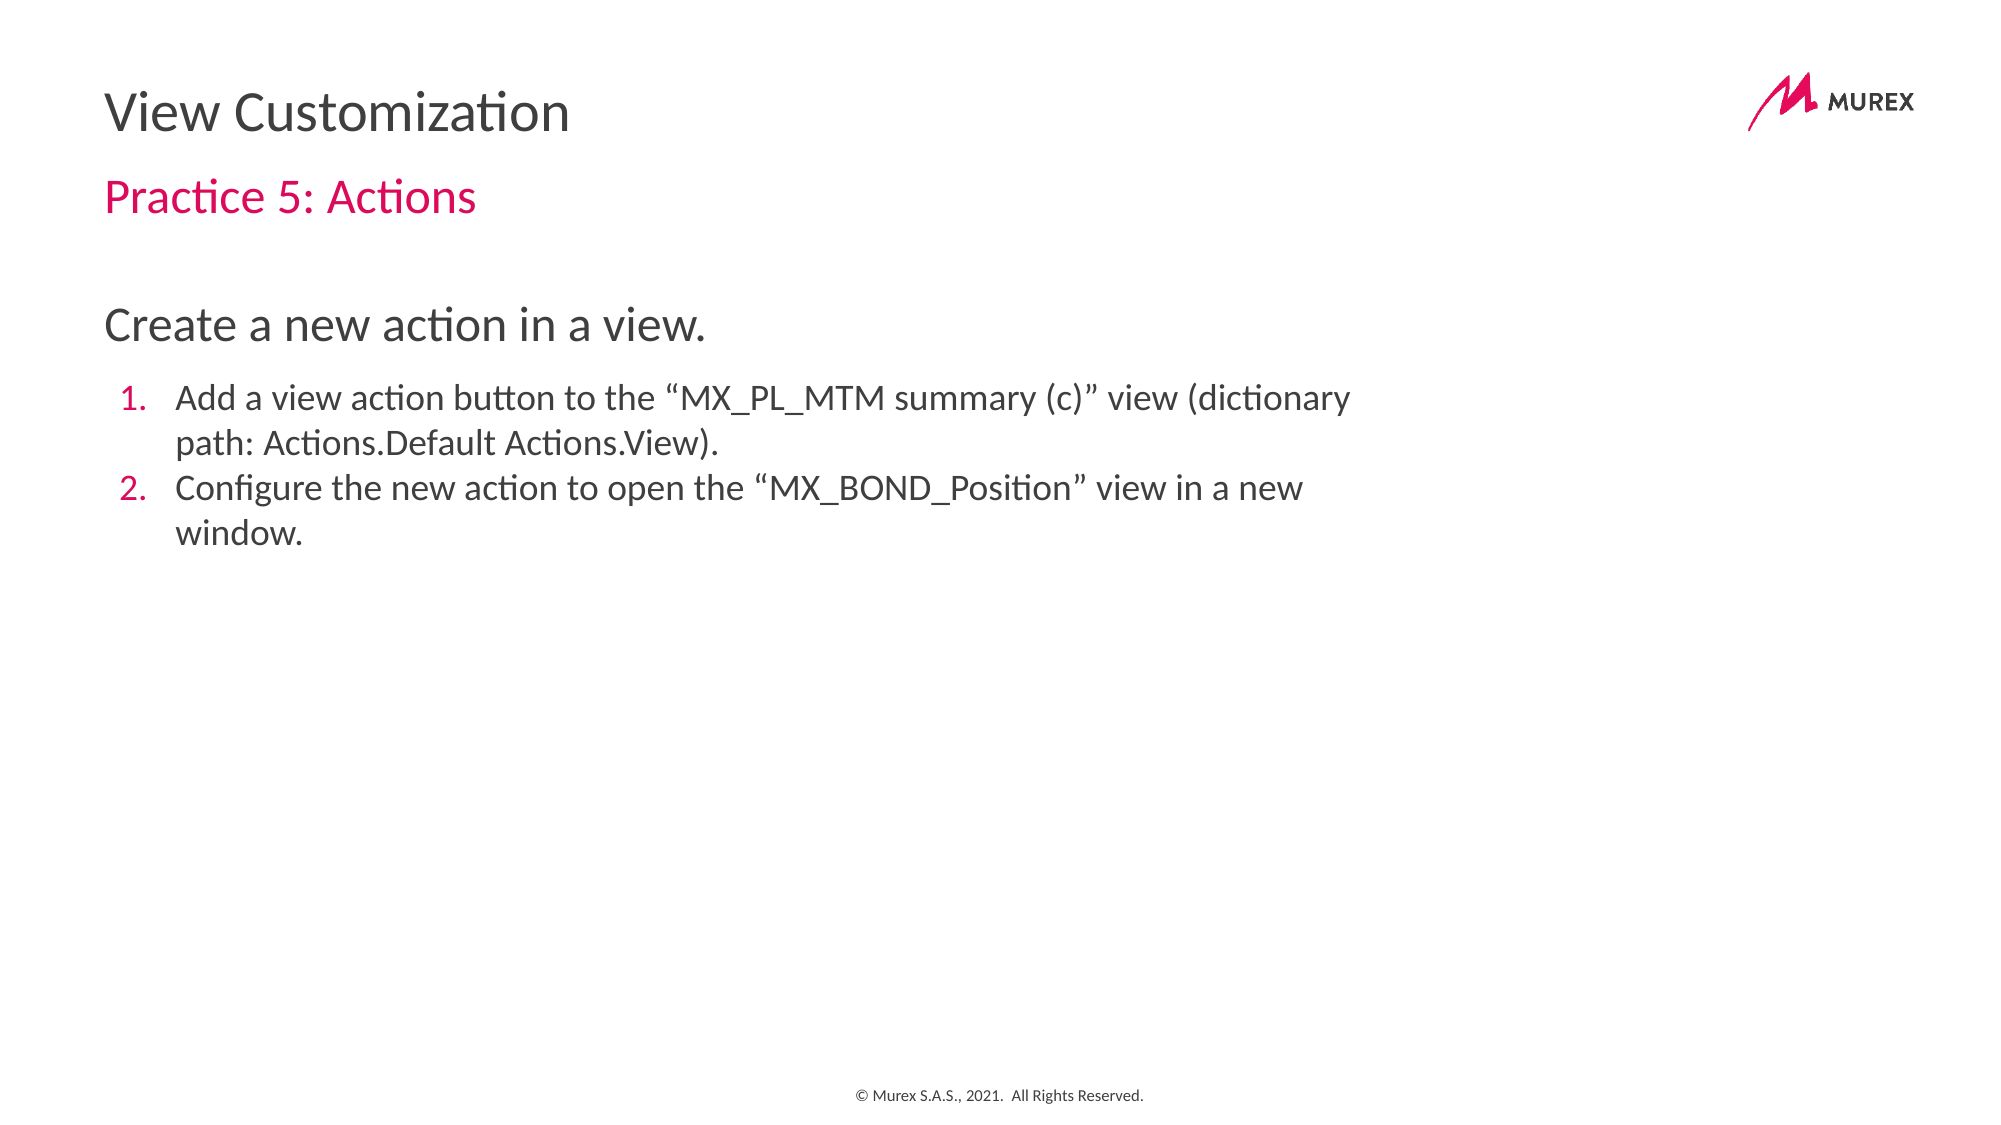

# View Customization
Practice 5: Actions

Create a new action in a view.

Add a view action button to the “MX_PL_MTM summary (c)” view (dictionary path: Actions.Default Actions.View).
Configure the new action to open the “MX_BOND_Position” view in a new window.